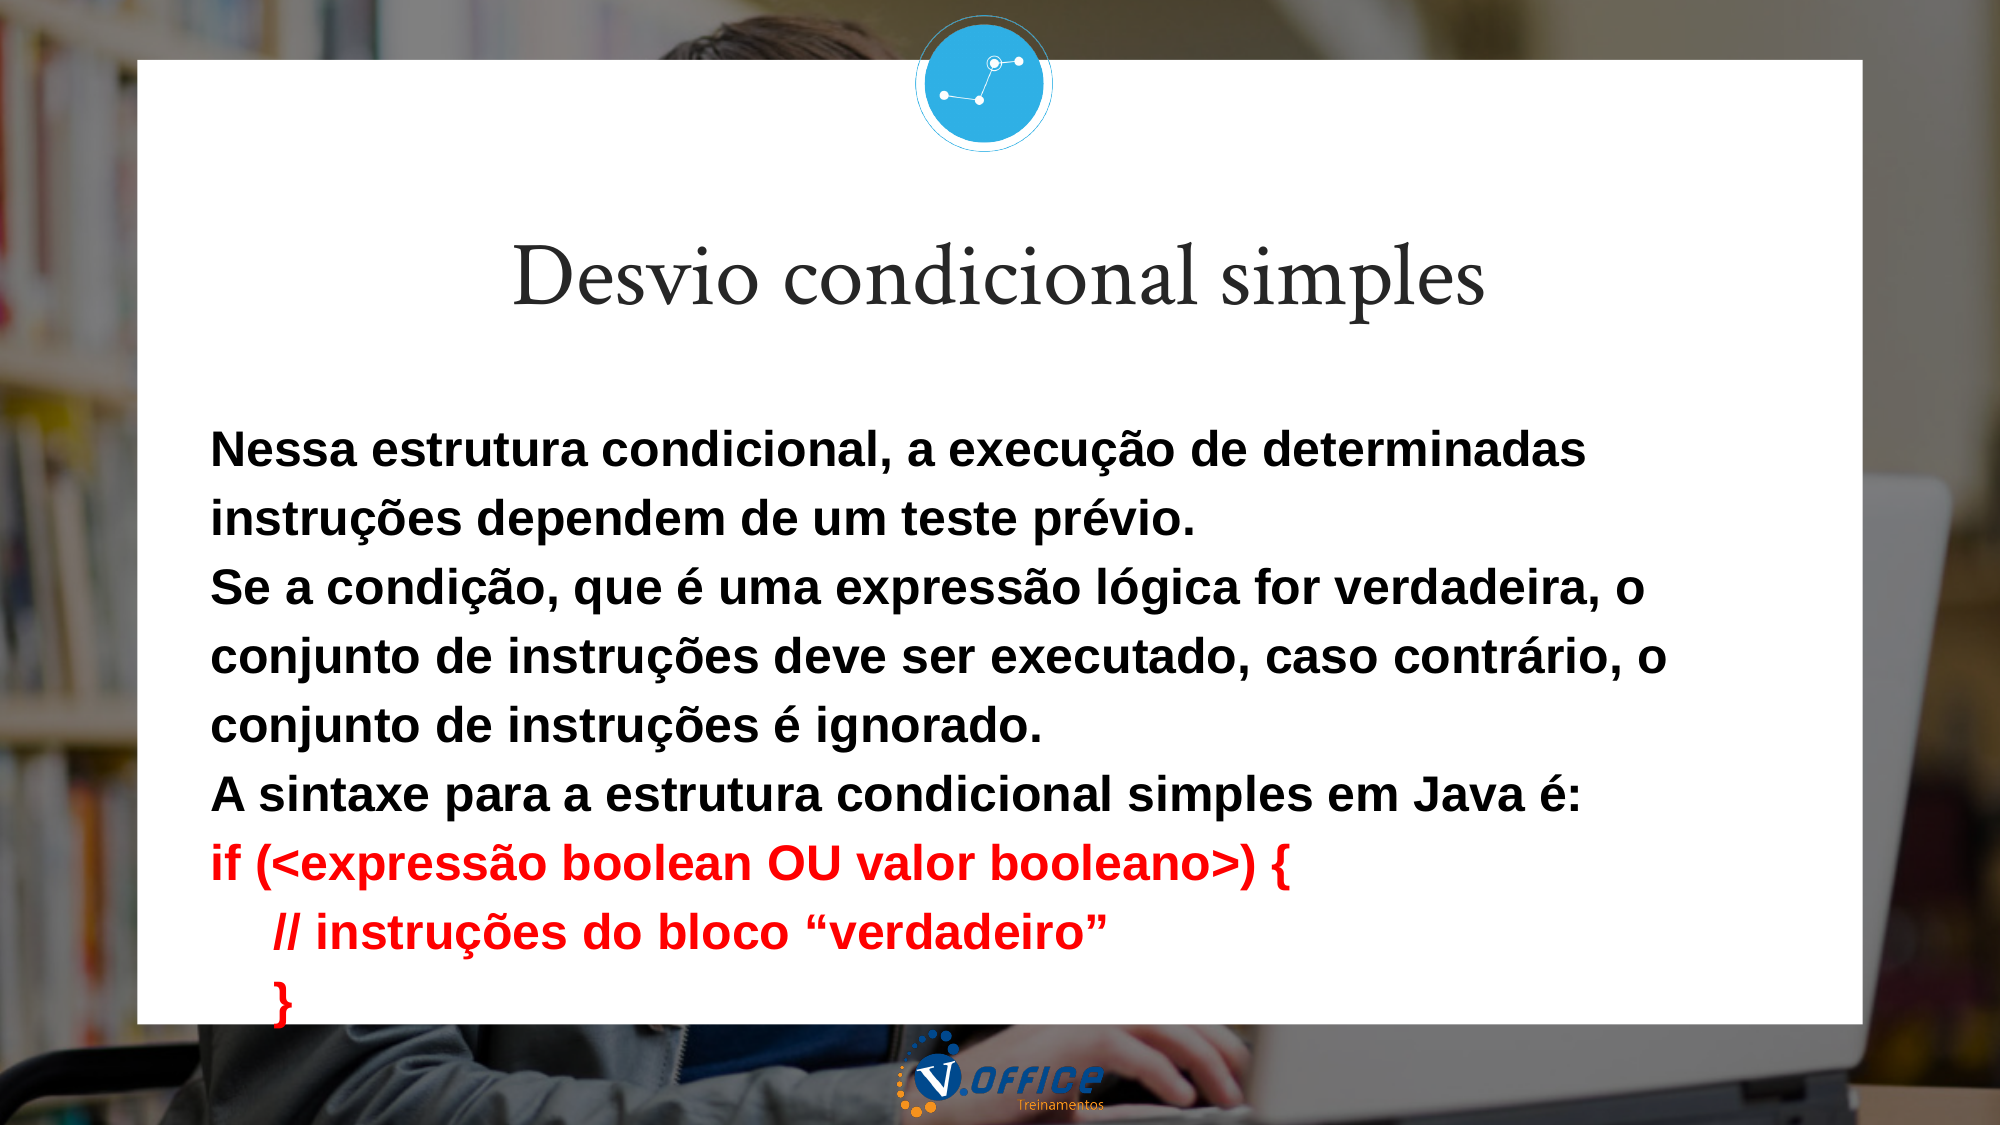

Desvio condicional simples
Nessa estrutura condicional, a execução de determinadas instruções dependem de um teste prévio.
Se a condição, que é uma expressão lógica for verdadeira, o conjunto de instruções deve ser executado, caso contrário, o conjunto de instruções é ignorado.
A sintaxe para a estrutura condicional simples em Java é:
if (<expressão boolean OU valor booleano>) {
// instruções do bloco “verdadeiro”
}